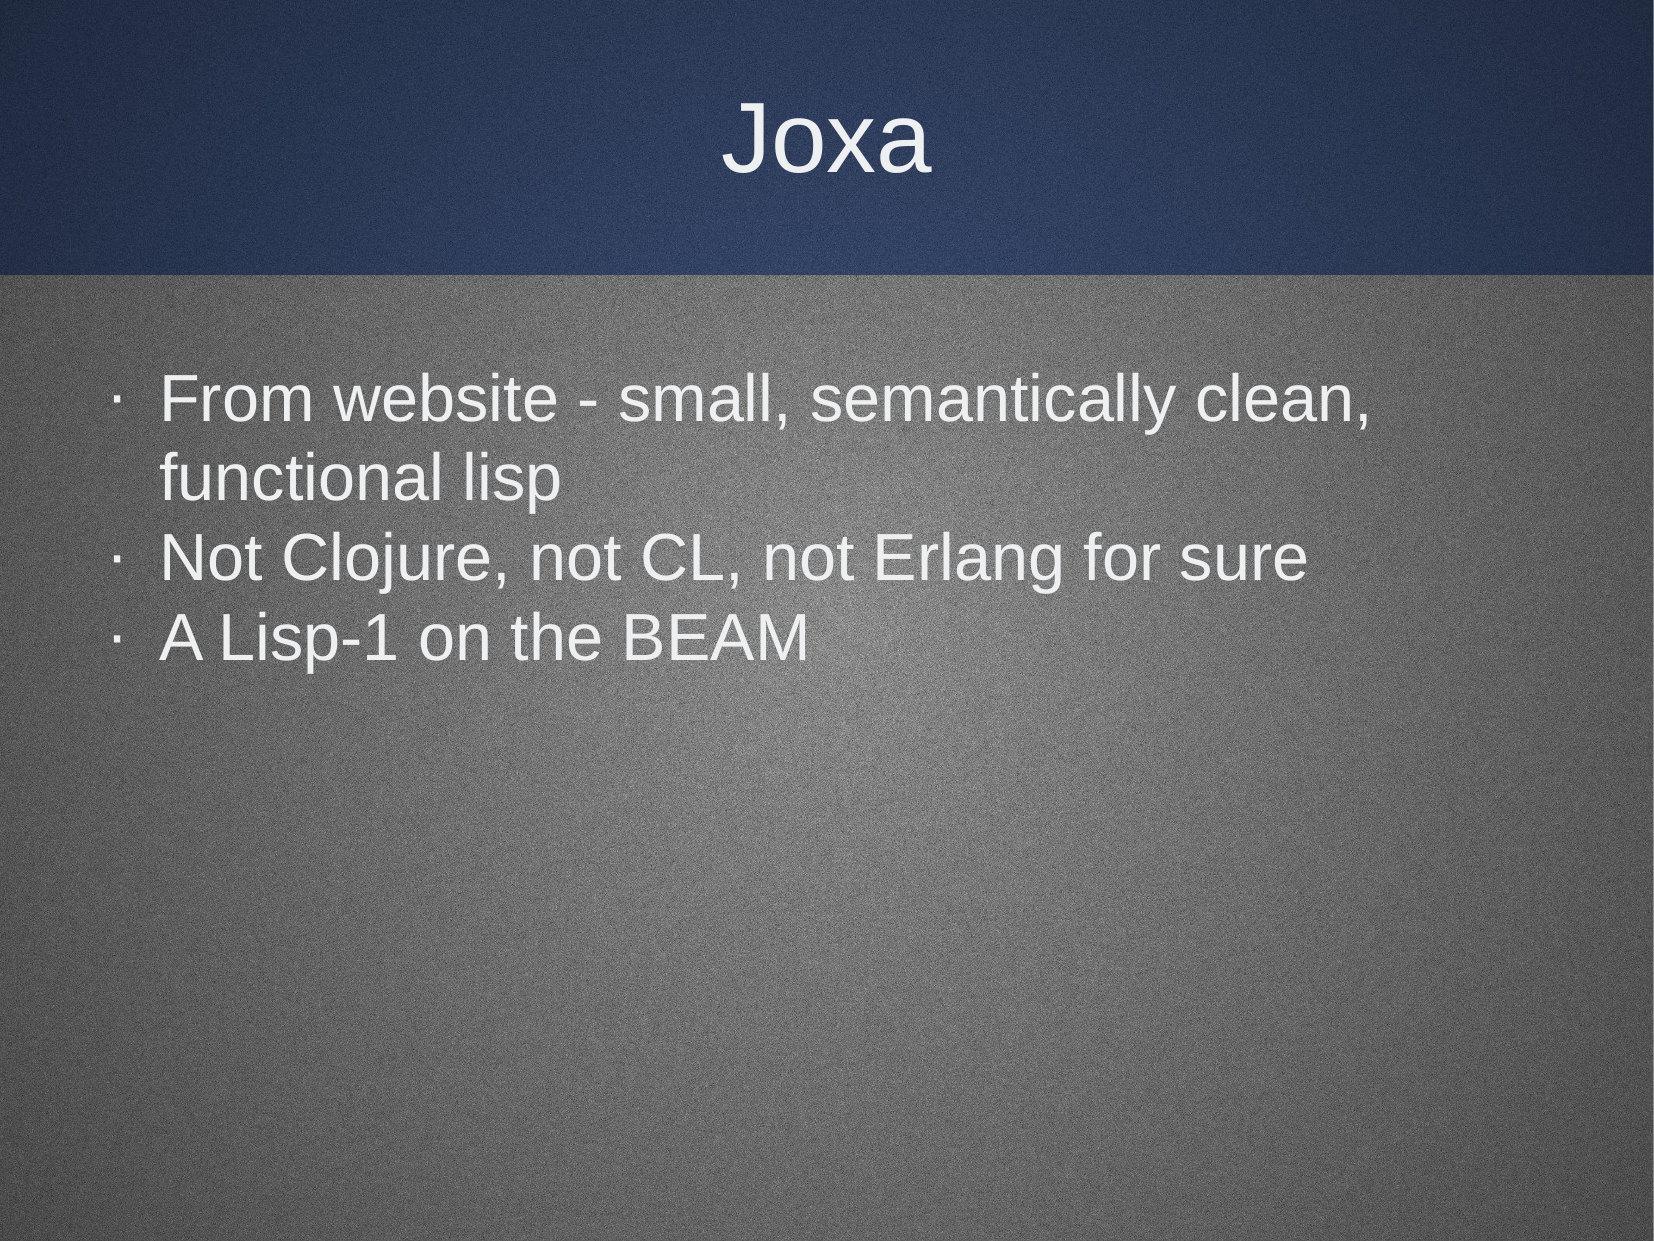

Joxa
From website - small, semantically clean, functional lisp
Not Clojure, not CL, not Erlang for sure
A Lisp-1 on the BEAM